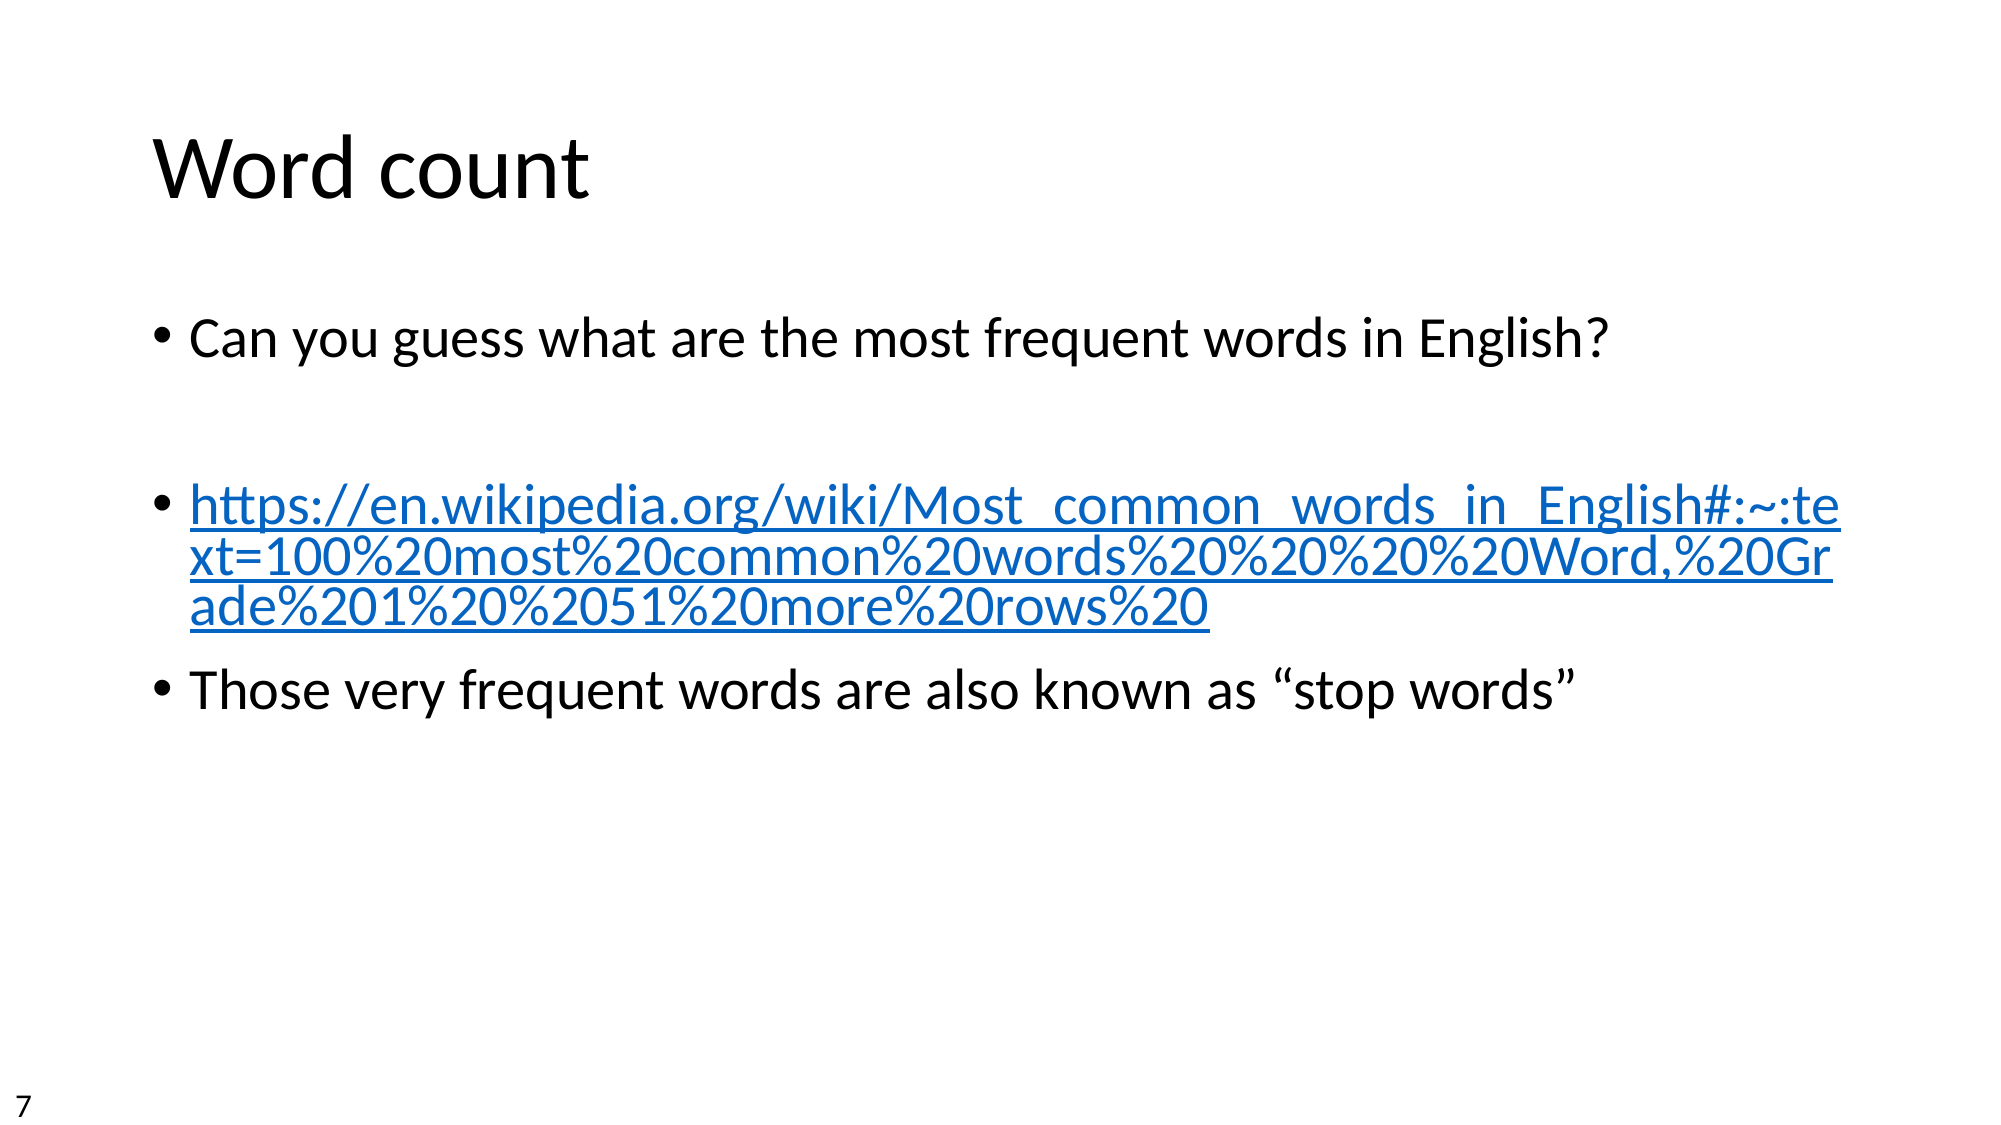

# Word count
Can you guess what are the most frequent words in English?

https://en.wikipedia.org/wiki/Most_common_words_in_English#:~:text=100%20most%20common%20words%20%20%20%20Word,%20Grade%201%20%2051%20more%20rows%20
Those very frequent words are also known as “stop words”